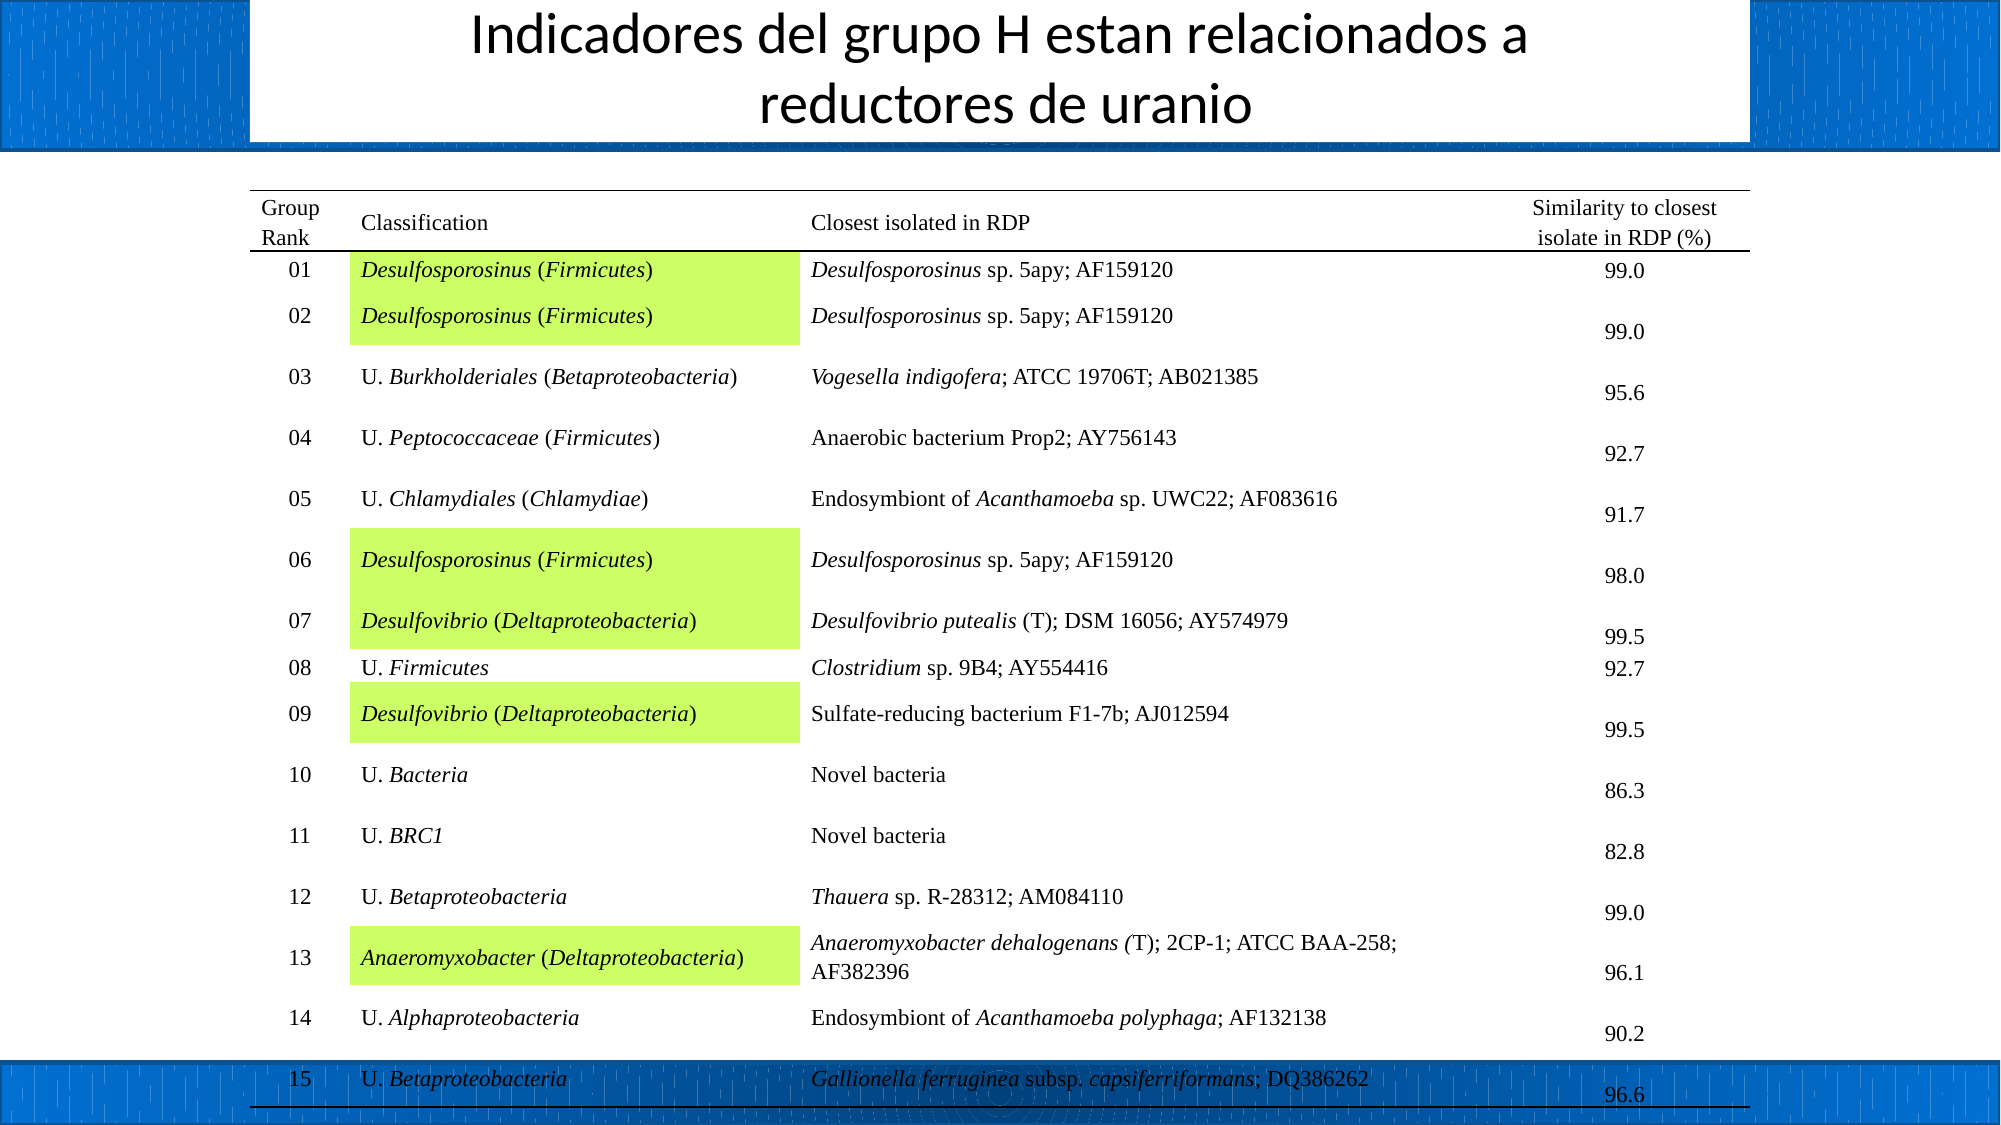

Indicadores del grupo H estan relacionados a
 reductores de uranio
| Group Rank | Classification | Closest isolated in RDP | Similarity to closest isolate in RDP (%) |
| --- | --- | --- | --- |
| 01 | Desulfosporosinus (Firmicutes) | Desulfosporosinus sp. 5apy; AF159120 | 99.0 |
| 02 | Desulfosporosinus (Firmicutes) | Desulfosporosinus sp. 5apy; AF159120 | 99.0 |
| 03 | U. Burkholderiales (Betaproteobacteria) | Vogesella indigofera; ATCC 19706T; AB021385 | 95.6 |
| 04 | U. Peptococcaceae (Firmicutes) | Anaerobic bacterium Prop2; AY756143 | 92.7 |
| 05 | U. Chlamydiales (Chlamydiae) | Endosymbiont of Acanthamoeba sp. UWC22; AF083616 | 91.7 |
| 06 | Desulfosporosinus (Firmicutes) | Desulfosporosinus sp. 5apy; AF159120 | 98.0 |
| 07 | Desulfovibrio (Deltaproteobacteria) | Desulfovibrio putealis (T); DSM 16056; AY574979 | 99.5 |
| 08 | U. Firmicutes | Clostridium sp. 9B4; AY554416 | 92.7 |
| 09 | Desulfovibrio (Deltaproteobacteria) | Sulfate-reducing bacterium F1-7b; AJ012594 | 99.5 |
| 10 | U. Bacteria | Novel bacteria | 86.3 |
| 11 | U. BRC1 | Novel bacteria | 82.8 |
| 12 | U. Betaproteobacteria | Thauera sp. R-28312; AM084110 | 99.0 |
| 13 | Anaeromyxobacter (Deltaproteobacteria) | Anaeromyxobacter dehalogenans (T); 2CP-1; ATCC BAA-258; AF382396 | 96.1 |
| 14 | U. Alphaproteobacteria | Endosymbiont of Acanthamoeba polyphaga; AF132138 | 90.2 |
| 15 | U. Betaproteobacteria | Gallionella ferruginea subsp. capsiferriformans; DQ386262 | 96.6 |